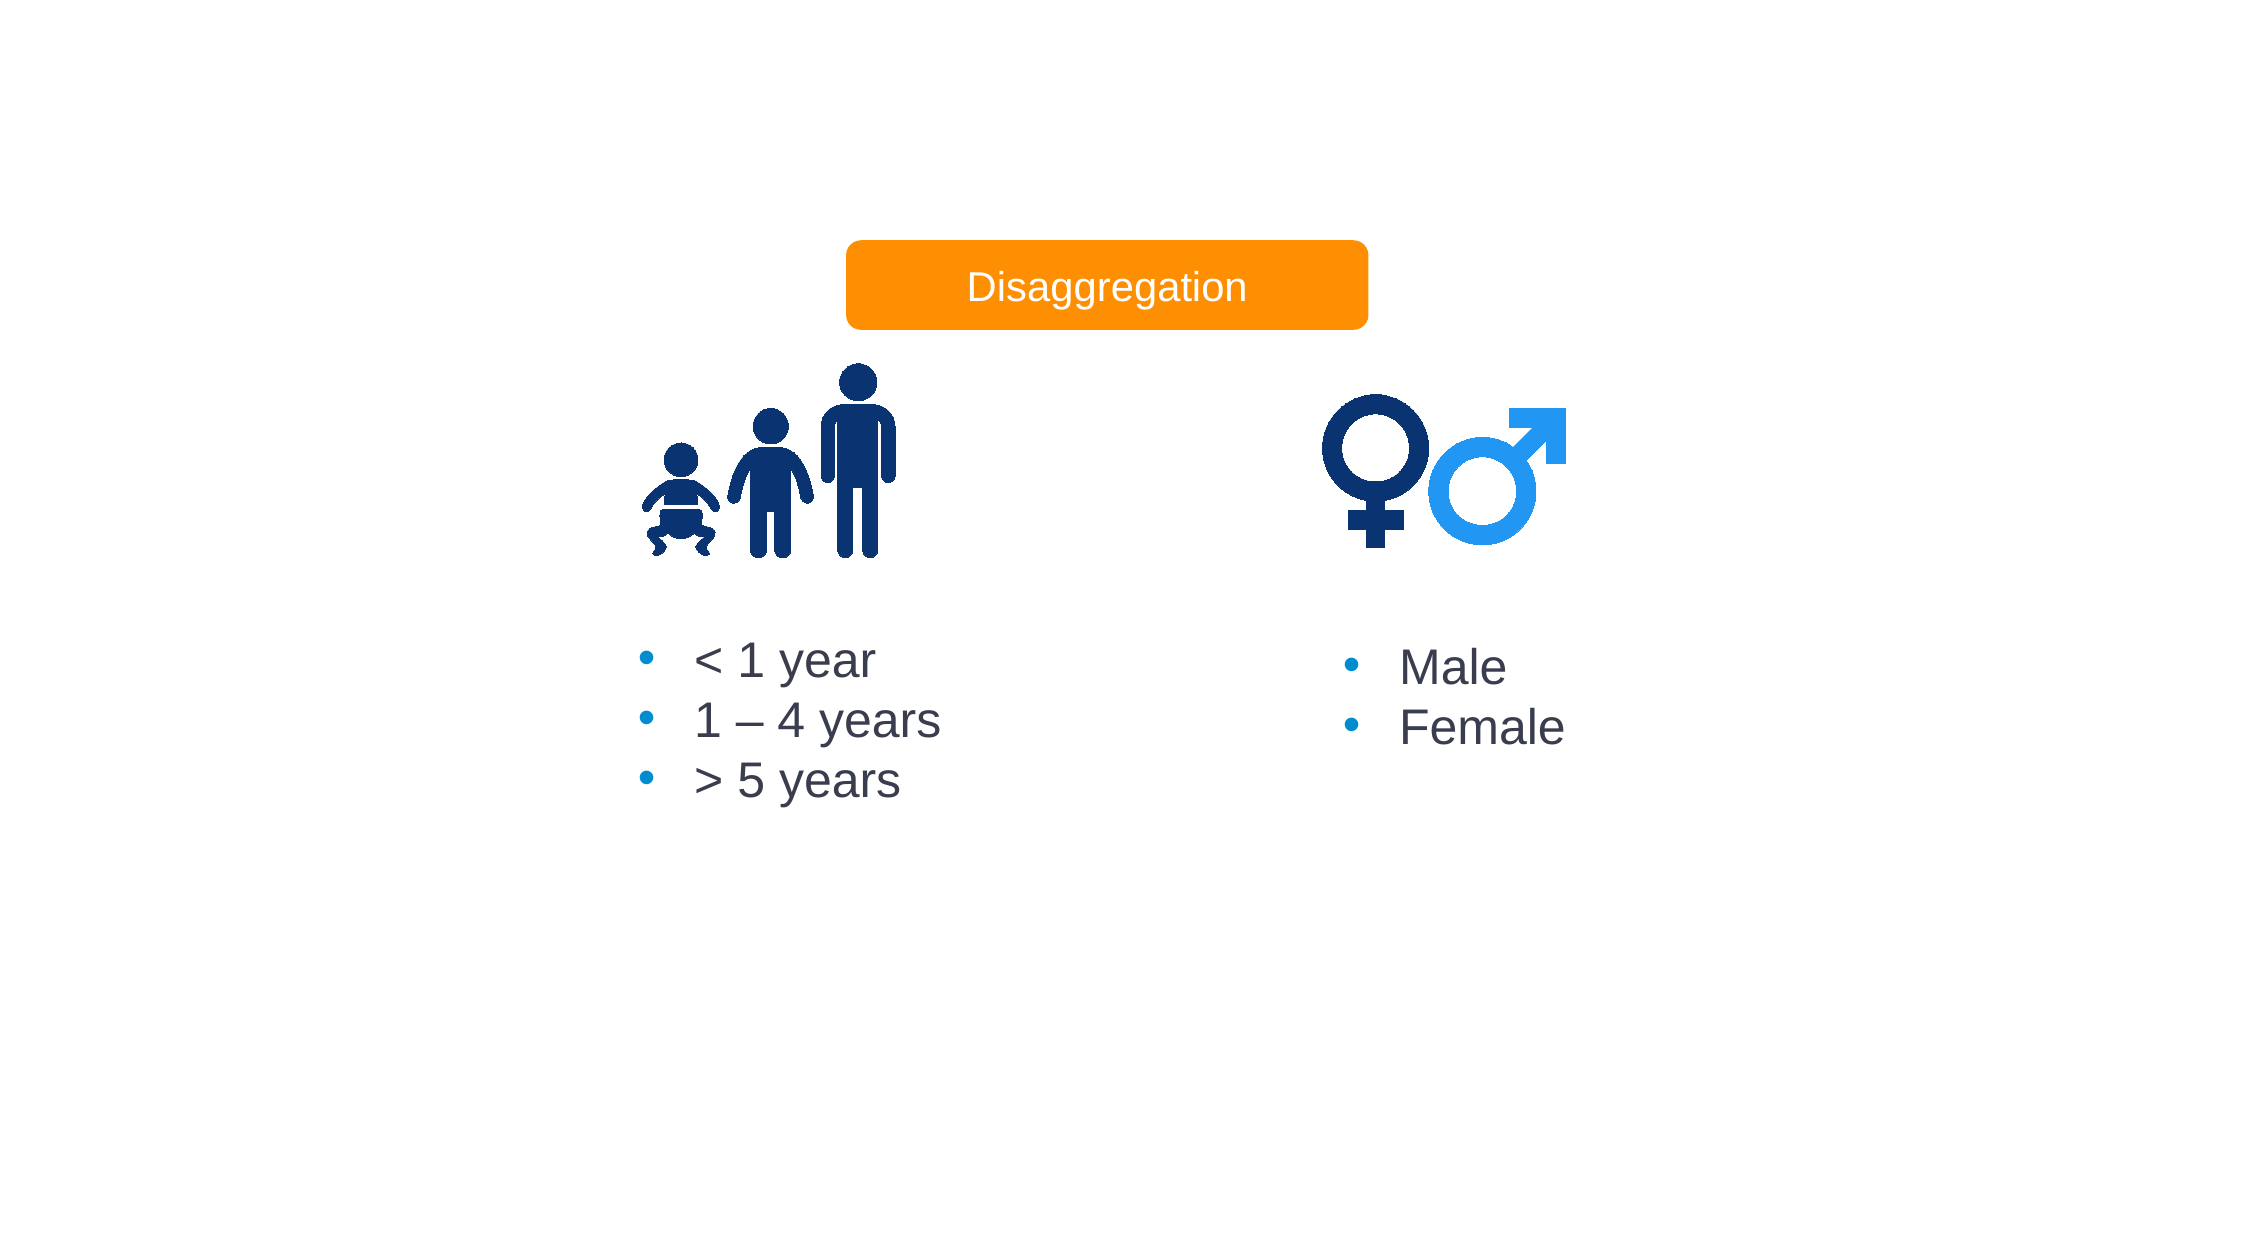

Disaggregation

< 1 year
1 – 4 years
> 5 years
Male
Female